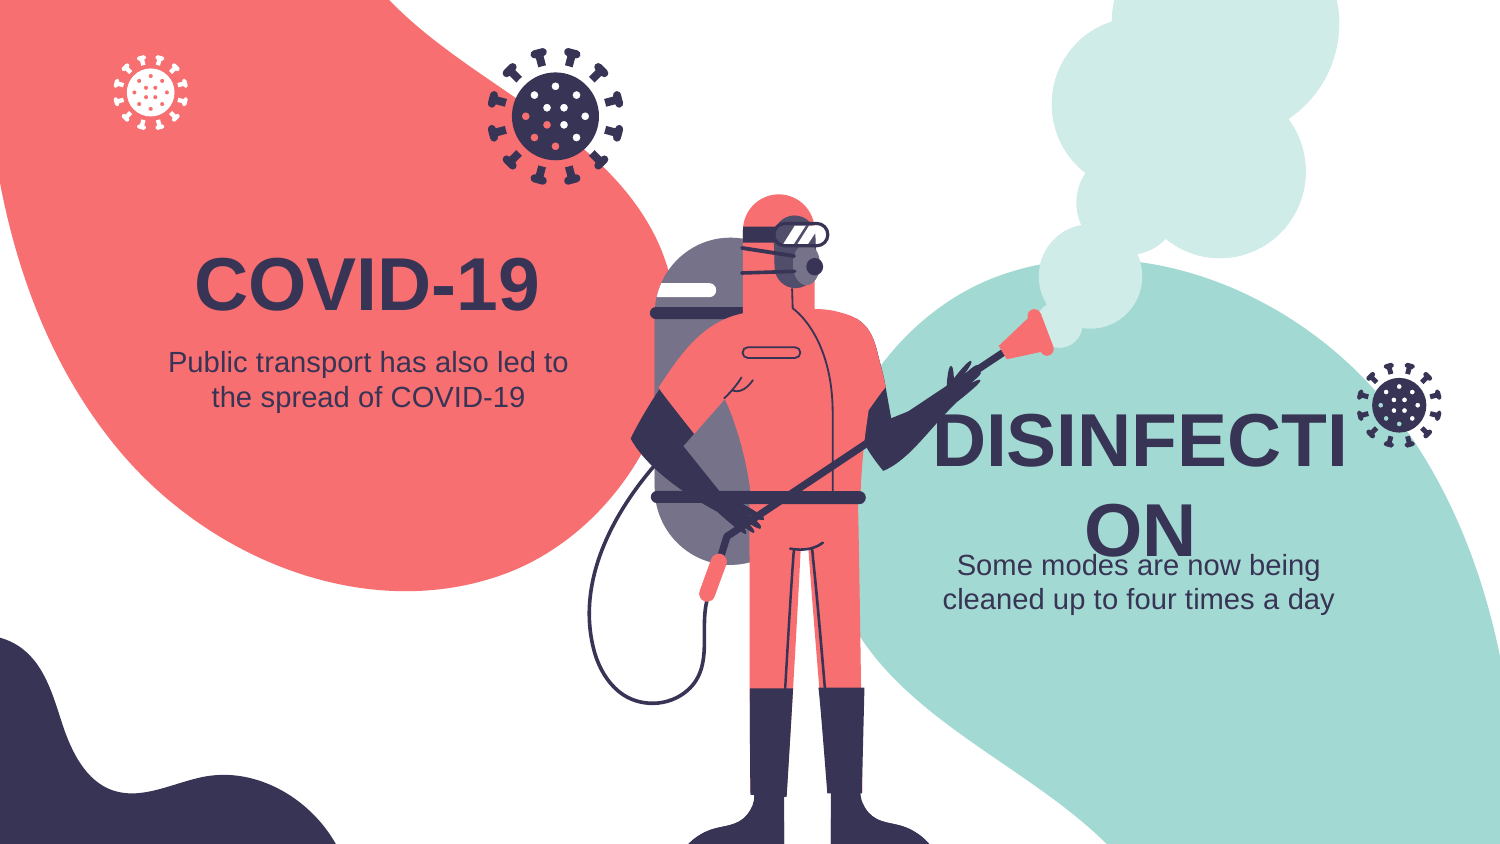

COVID-19

Public transport has also led to the spread of COVID-19
# DISINFECTION
Some modes are now being cleaned up to four times a day